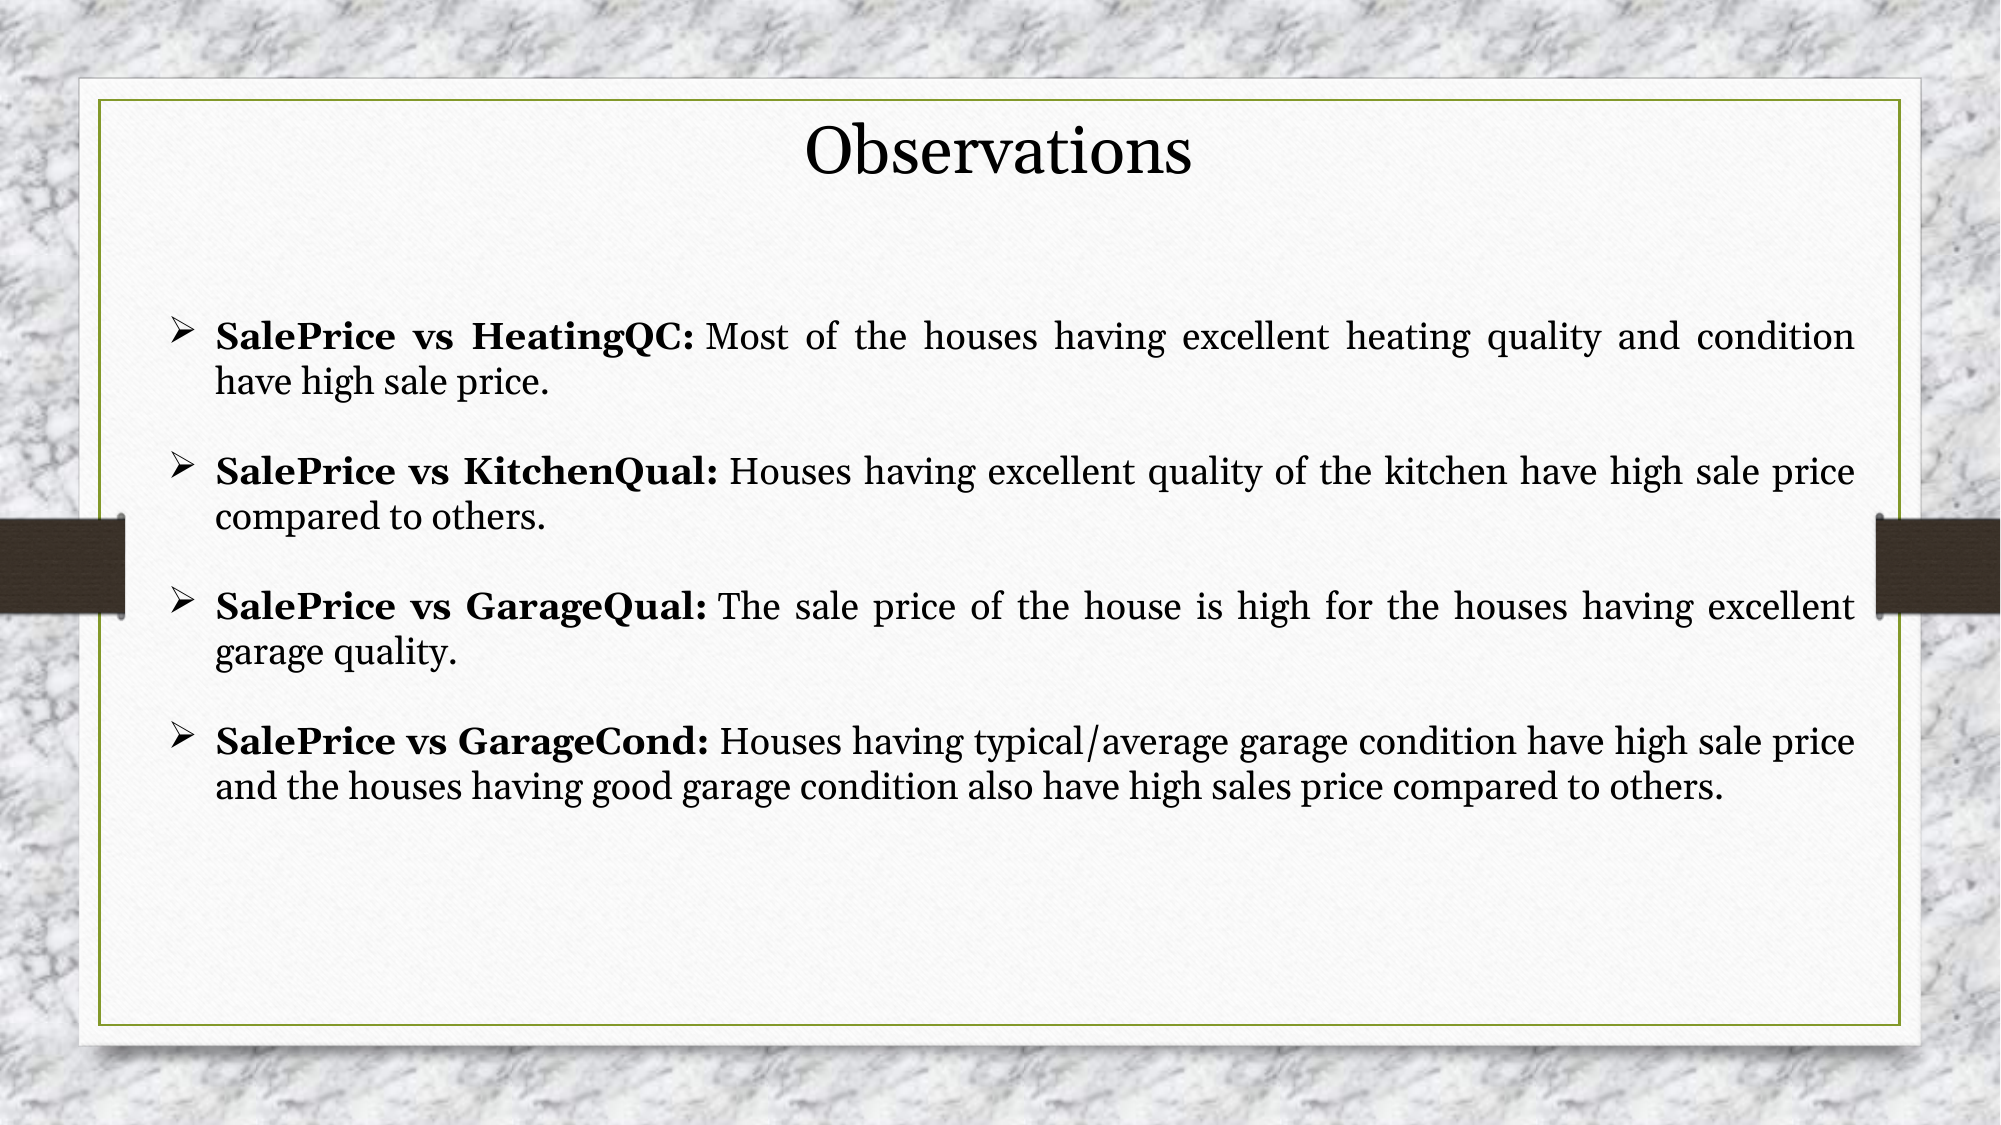

Observations
SalePrice vs HeatingQC: Most of the houses having excellent heating quality and condition have high sale price.

SalePrice vs KitchenQual: Houses having excellent quality of the kitchen have high sale price compared to others.

SalePrice vs GarageQual: The sale price of the house is high for the houses having excellent garage quality.

SalePrice vs GarageCond: Houses having typical/average garage condition have high sale price and the houses having good garage condition also have high sales price compared to others.